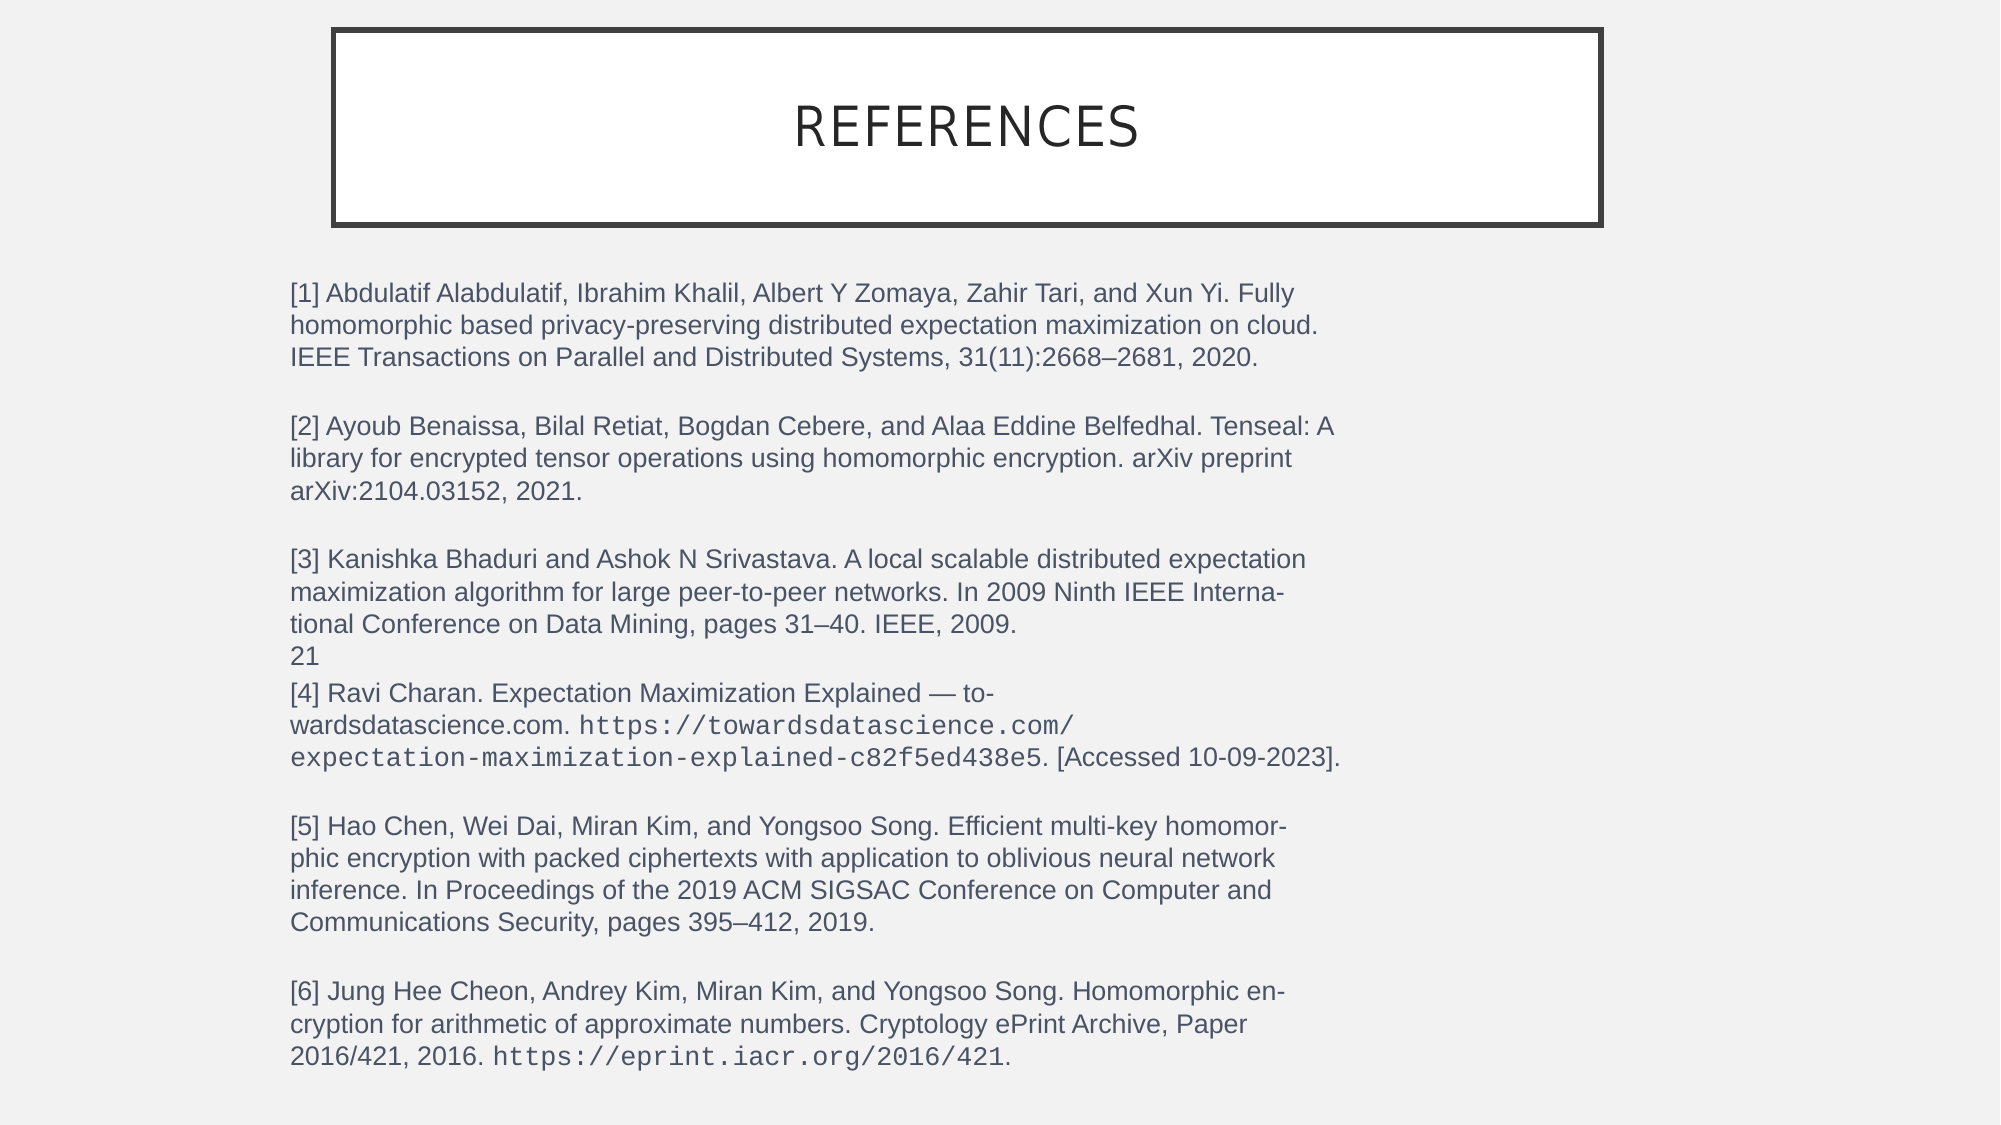

# references
[1] Abdulatif Alabdulatif, Ibrahim Khalil, Albert Y Zomaya, Zahir Tari, and Xun Yi. Fully
homomorphic based privacy-preserving distributed expectation maximization on cloud.
IEEE Transactions on Parallel and Distributed Systems, 31(11):2668–2681, 2020.
[2] Ayoub Benaissa, Bilal Retiat, Bogdan Cebere, and Alaa Eddine Belfedhal. Tenseal: A
library for encrypted tensor operations using homomorphic encryption. arXiv preprint
arXiv:2104.03152, 2021.
[3] Kanishka Bhaduri and Ashok N Srivastava. A local scalable distributed expectation
maximization algorithm for large peer-to-peer networks. In 2009 Ninth IEEE Interna-
tional Conference on Data Mining, pages 31–40. IEEE, 2009.
21
[4] Ravi Charan. Expectation Maximization Explained — to-
wardsdatascience.com. https://towardsdatascience.com/
expectation-maximization-explained-c82f5ed438e5. [Accessed 10-09-2023].
[5] Hao Chen, Wei Dai, Miran Kim, and Yongsoo Song. Efficient multi-key homomor-
phic encryption with packed ciphertexts with application to oblivious neural network
inference. In Proceedings of the 2019 ACM SIGSAC Conference on Computer and
Communications Security, pages 395–412, 2019.
[6] Jung Hee Cheon, Andrey Kim, Miran Kim, and Yongsoo Song. Homomorphic en-
cryption for arithmetic of approximate numbers. Cryptology ePrint Archive, Paper
2016/421, 2016. https://eprint.iacr.org/2016/421.